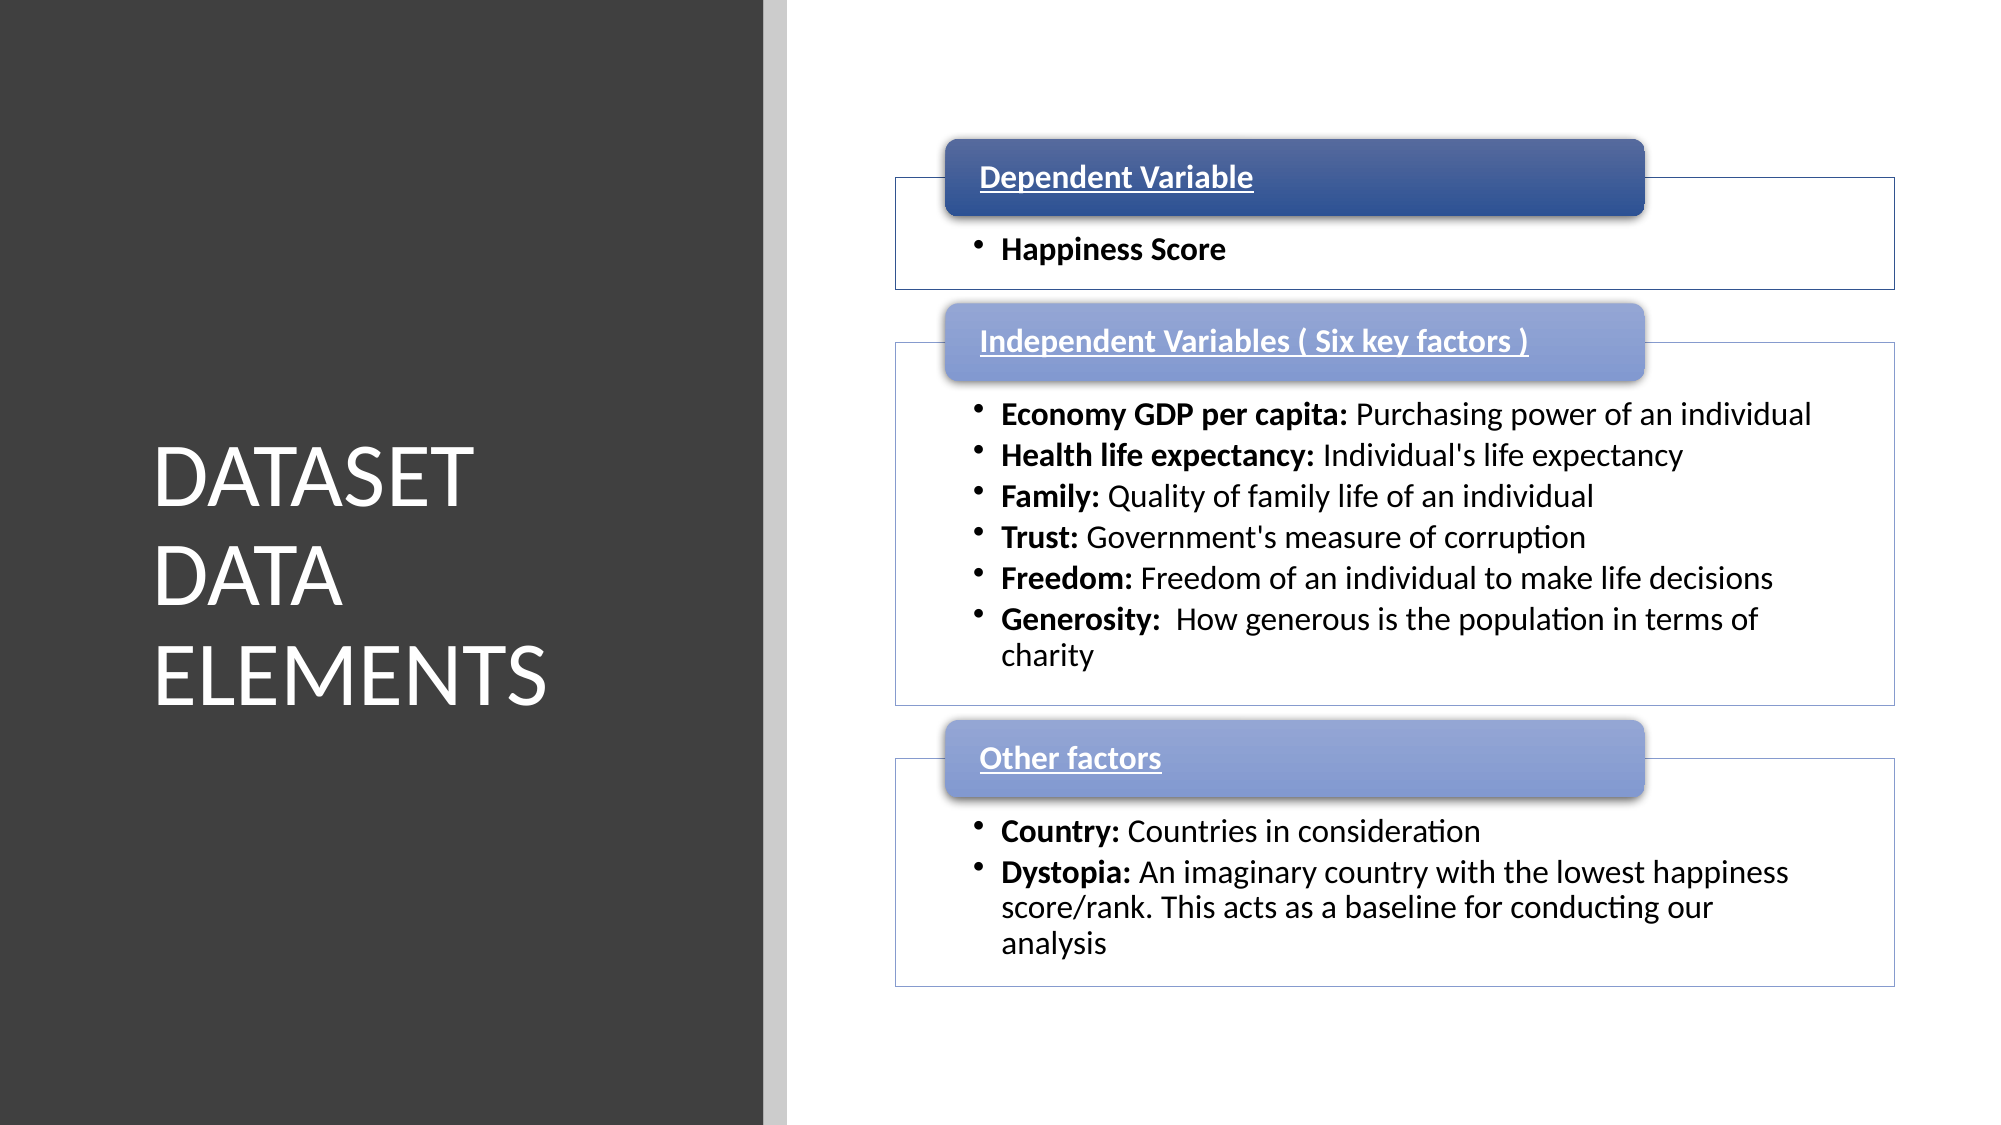

Happiness Score
Dependent Variable
Economy GDP per capita: Purchasing power of an individual
Health life expectancy: Individual's life expectancy
Family: Quality of family life of an individual
Trust: Government's measure of corruption
Freedom: Freedom of an individual to make life decisions
Generosity:  How generous is the population in terms of charity
Independent Variables ( Six key factors )
Country: Countries in consideration
Dystopia: An imaginary country with the lowest happiness score/rank. This acts as a baseline for conducting our analysis
Other factors
# DATASET DATA ELEMENTS